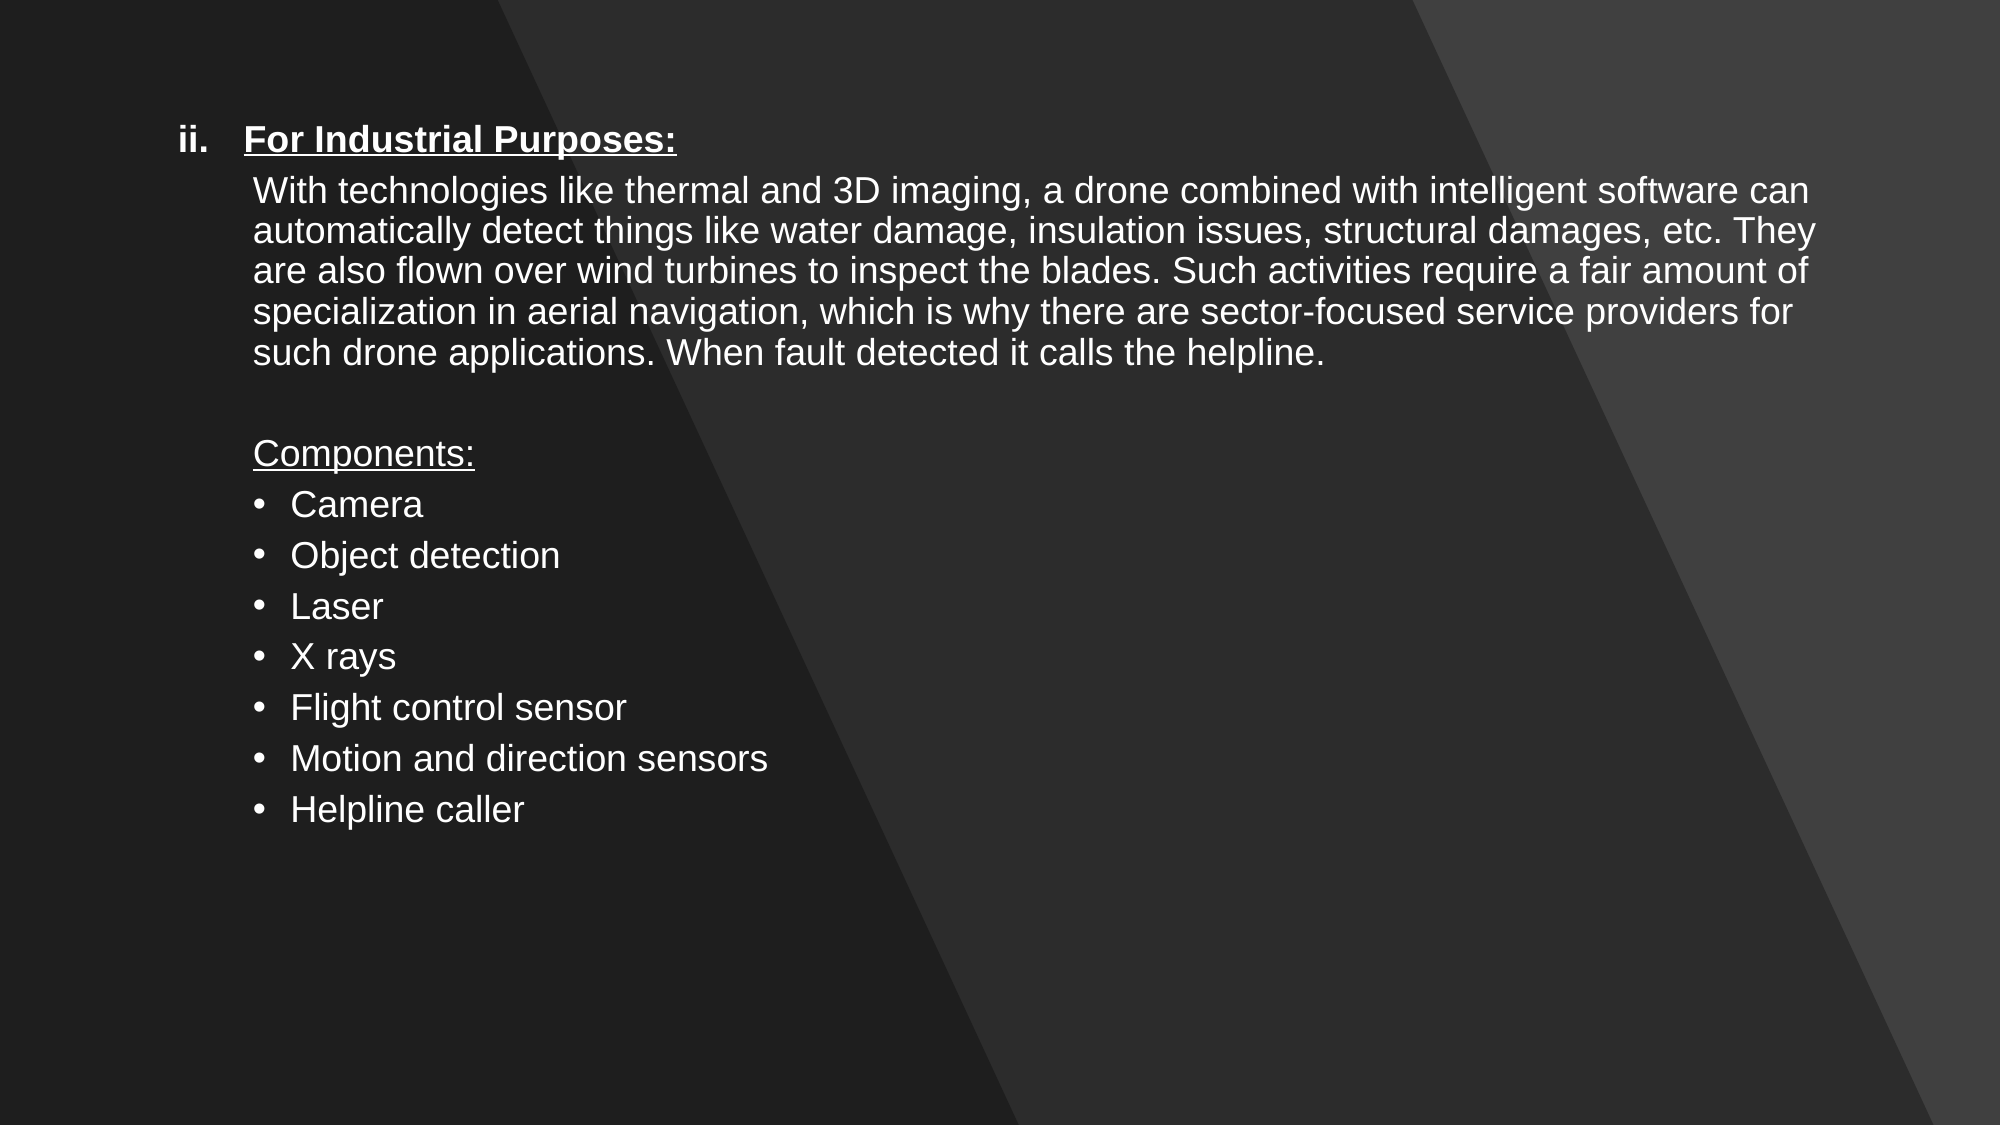

For Industrial Purposes:
With technologies like thermal and 3D imaging, a drone combined with intelligent software can automatically detect things like water damage, insulation issues, structural damages, etc. They are also flown over wind turbines to inspect the blades. Such activities require a fair amount of specialization in aerial navigation, which is why there are sector-focused service providers for such drone applications. When fault detected it calls the helpline.

Components:
Camera
Object detection
Laser
X rays
Flight control sensor
Motion and direction sensors
Helpline caller